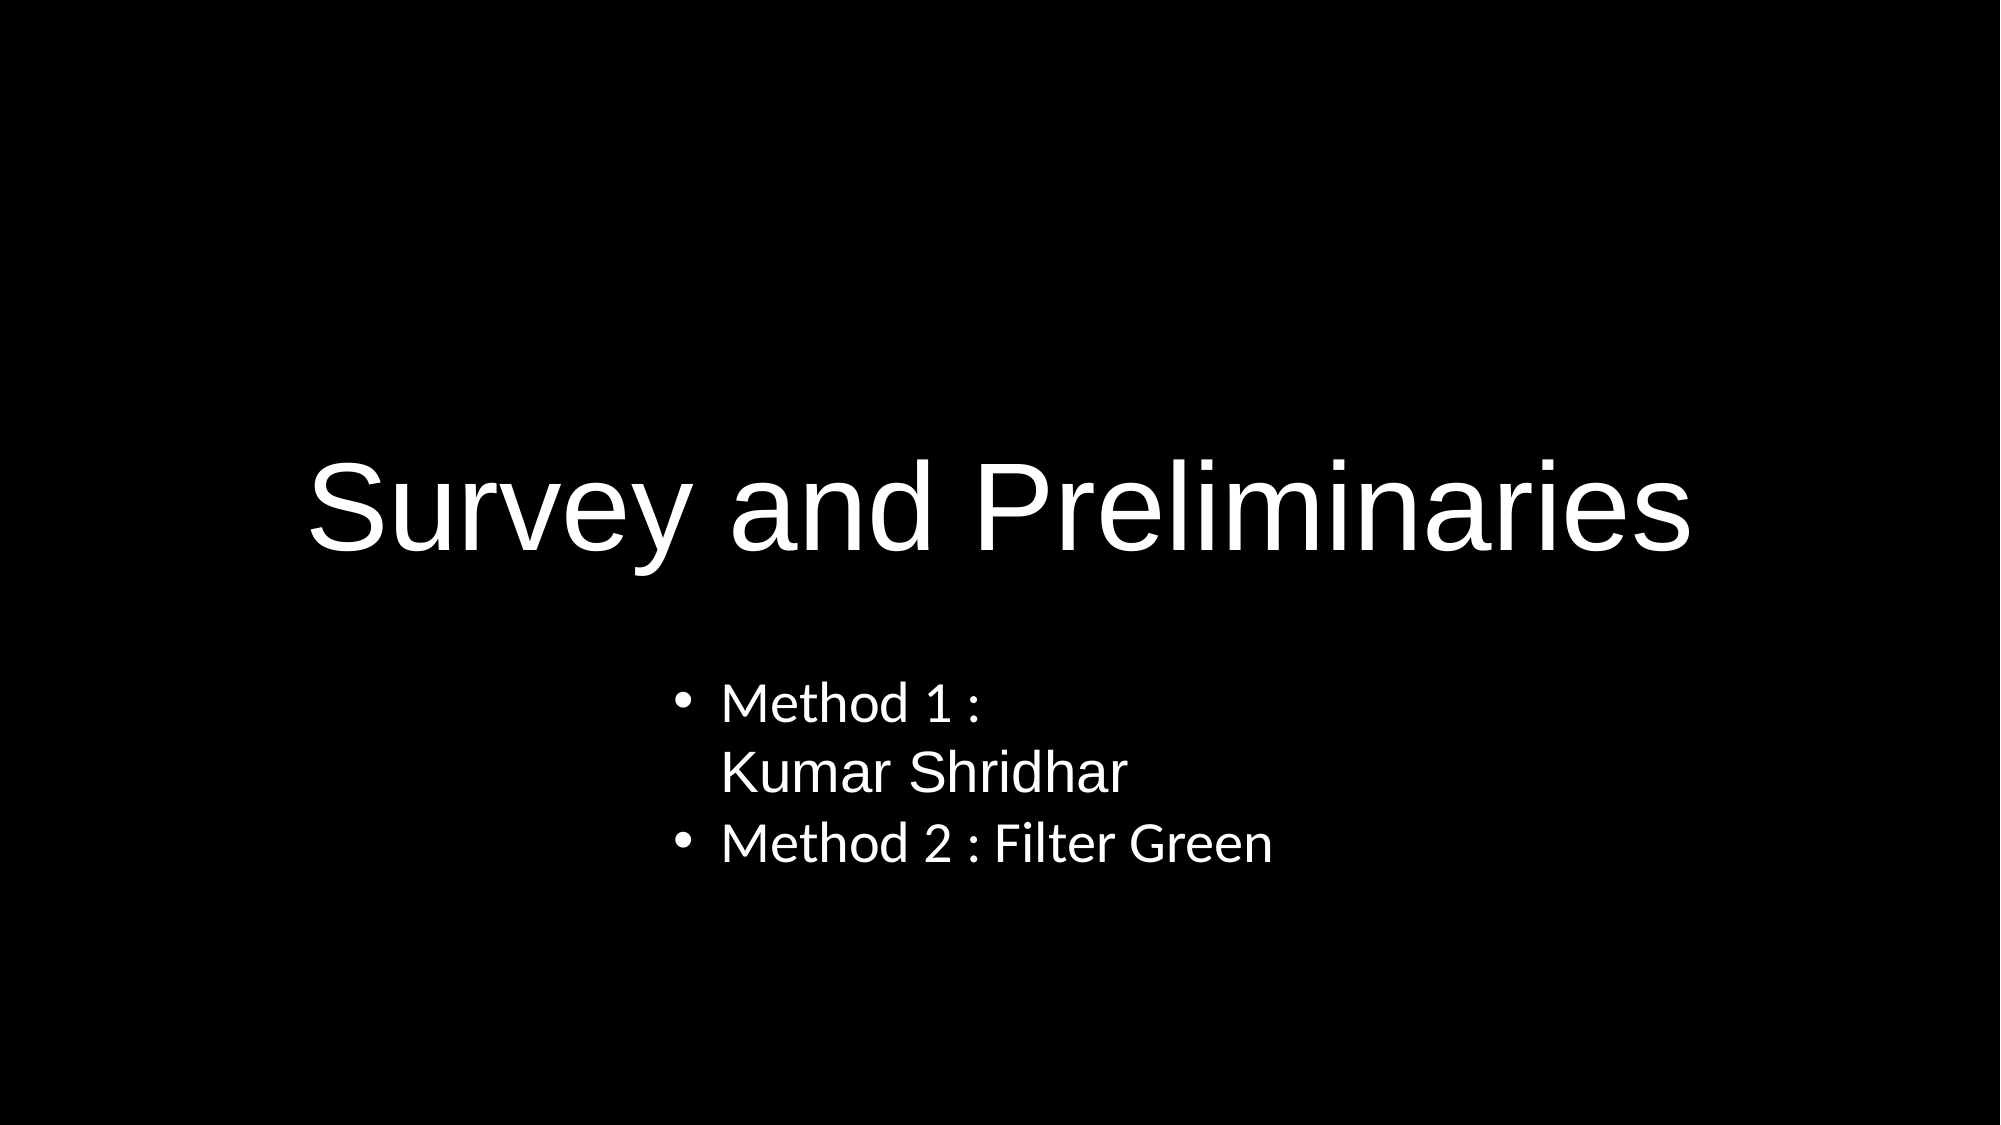

# Survey and Preliminaries
Method 1 : Kumar Shridhar
Method 2 : Filter Green